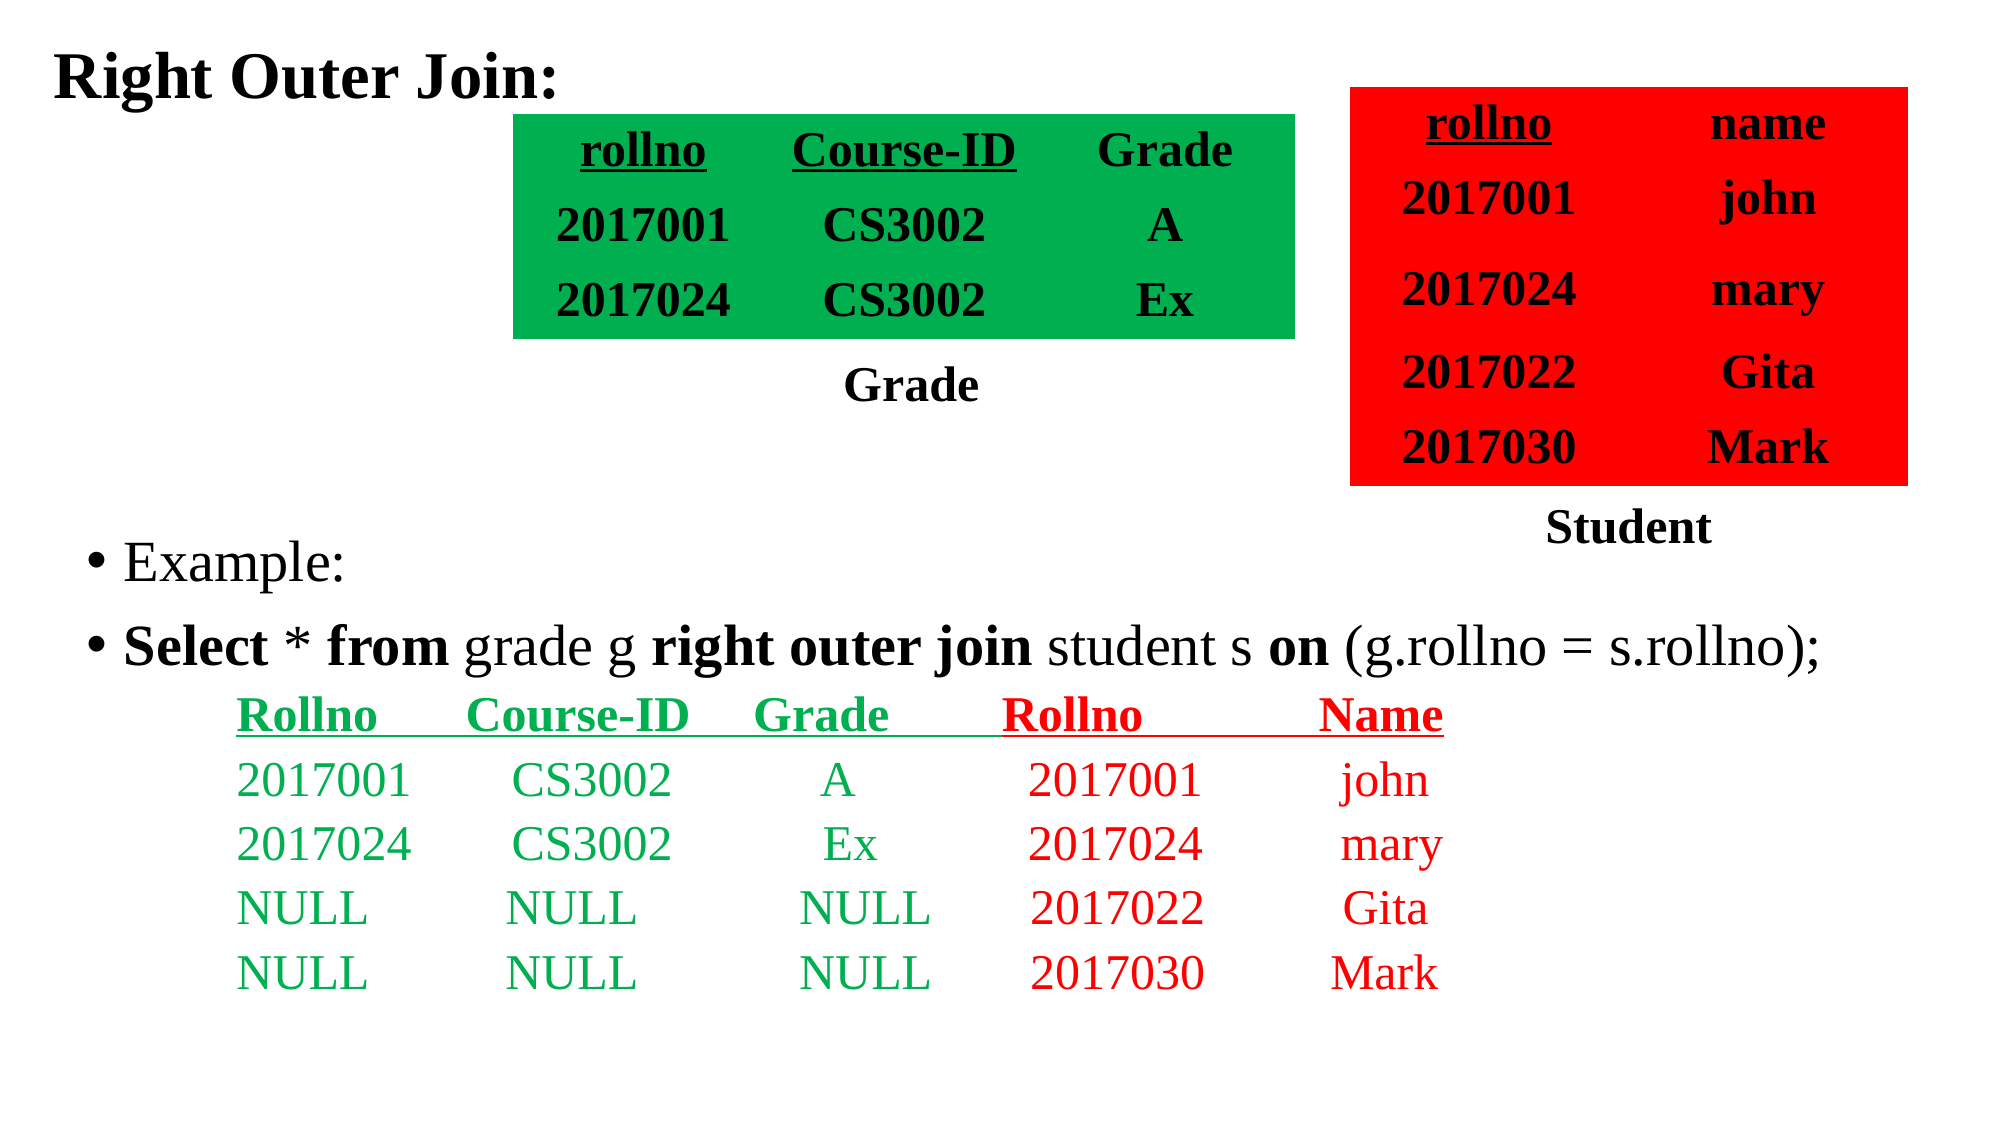

Right Outer Join:
| rollno | name |
| --- | --- |
| 2017001 | john |
| 2017024 | mary |
| 2017022 | Gita |
| 2017030 | Mark |
| rollno | Course-ID | Grade |
| --- | --- | --- |
| 2017001 | CS3002 | A |
| 2017024 | CS3002 | Ex |
Grade
Student
Example:
Select * from grade g right outer join student s on (g.rollno = s.rollno);
Rollno       Course-ID     Grade         Rollno              Name
2017001        CS3002            A              2017001           john
2017024        CS3002            Ex            2017024           mary
NULL           NULL             NULL        2017022           Gita
NULL           NULL             NULL        2017030          Mark